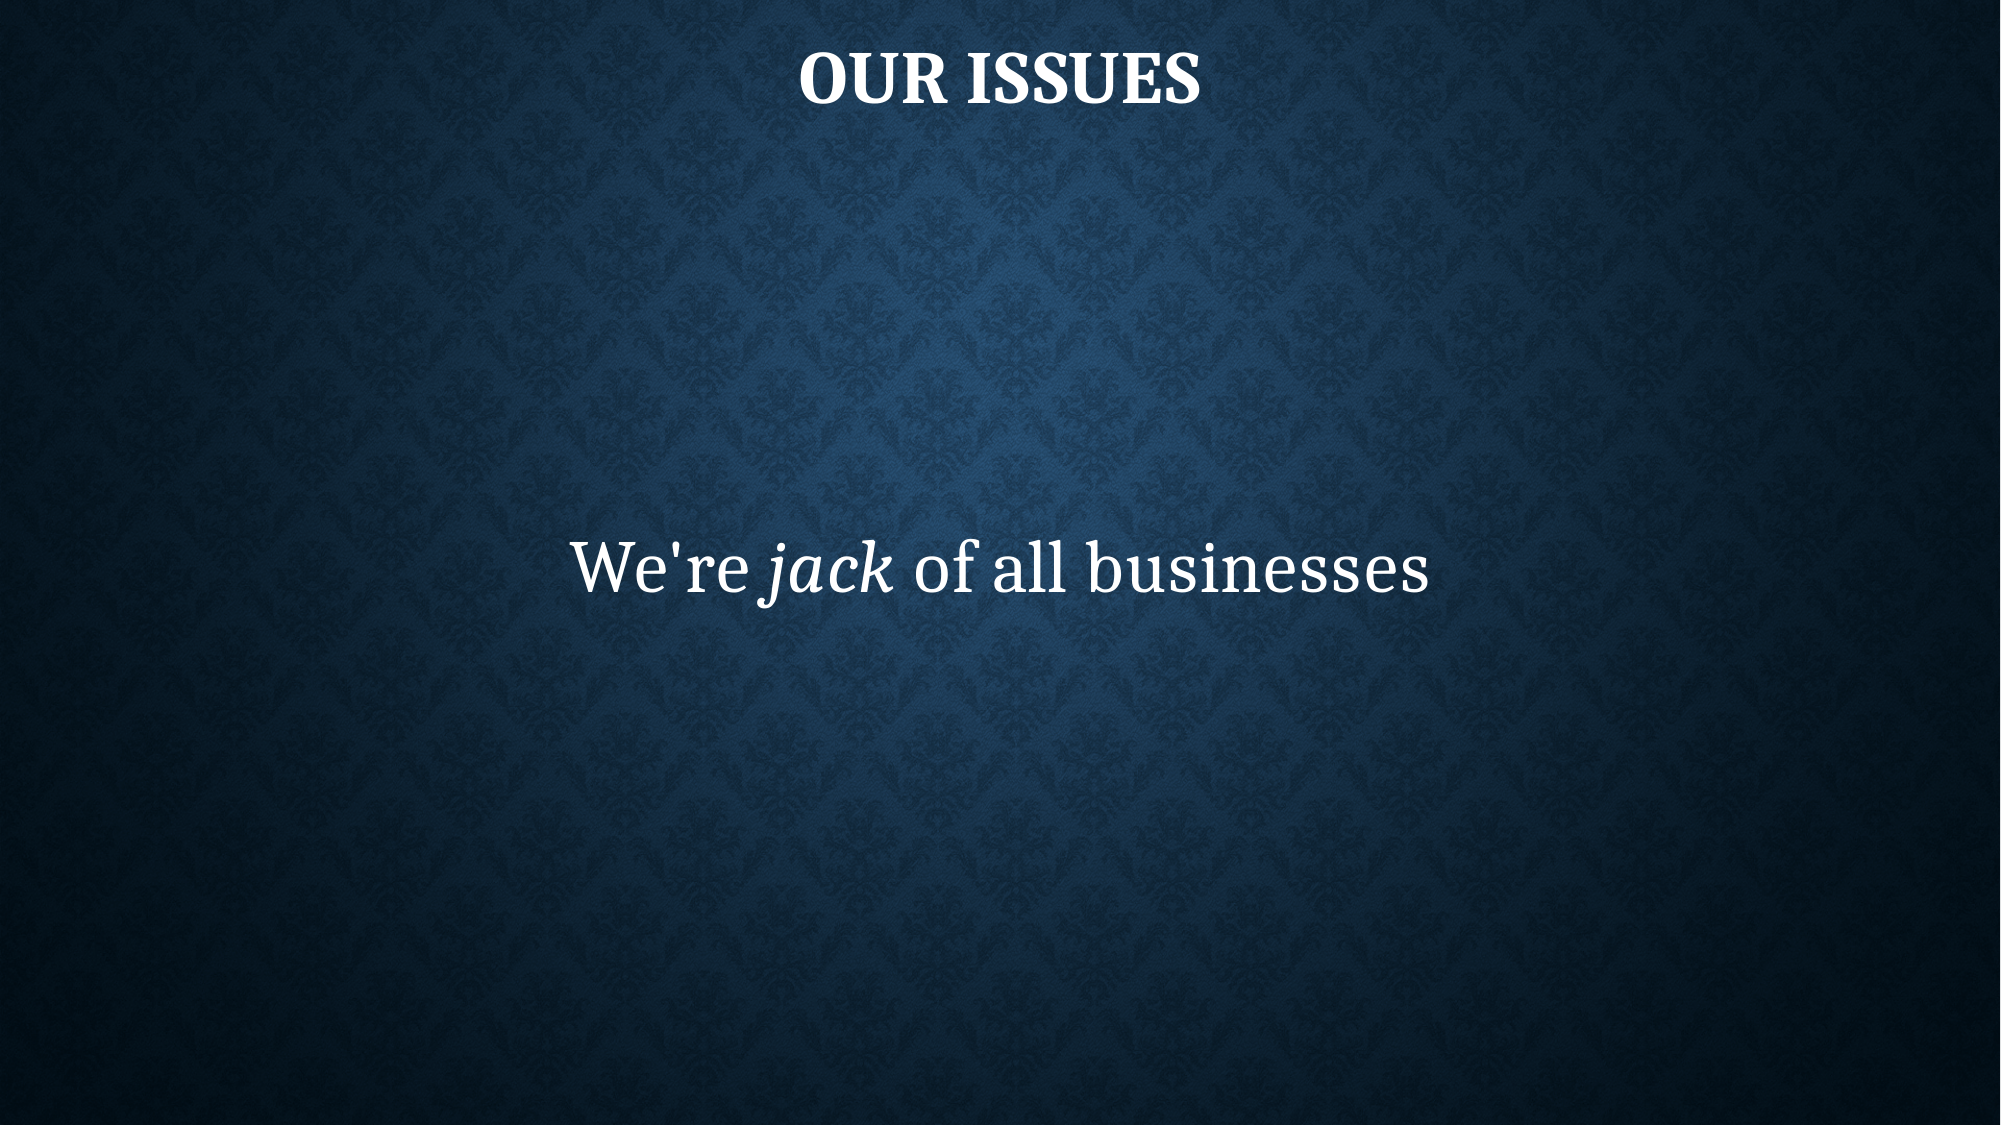

OUR ISSUES
We're jack of all businesses